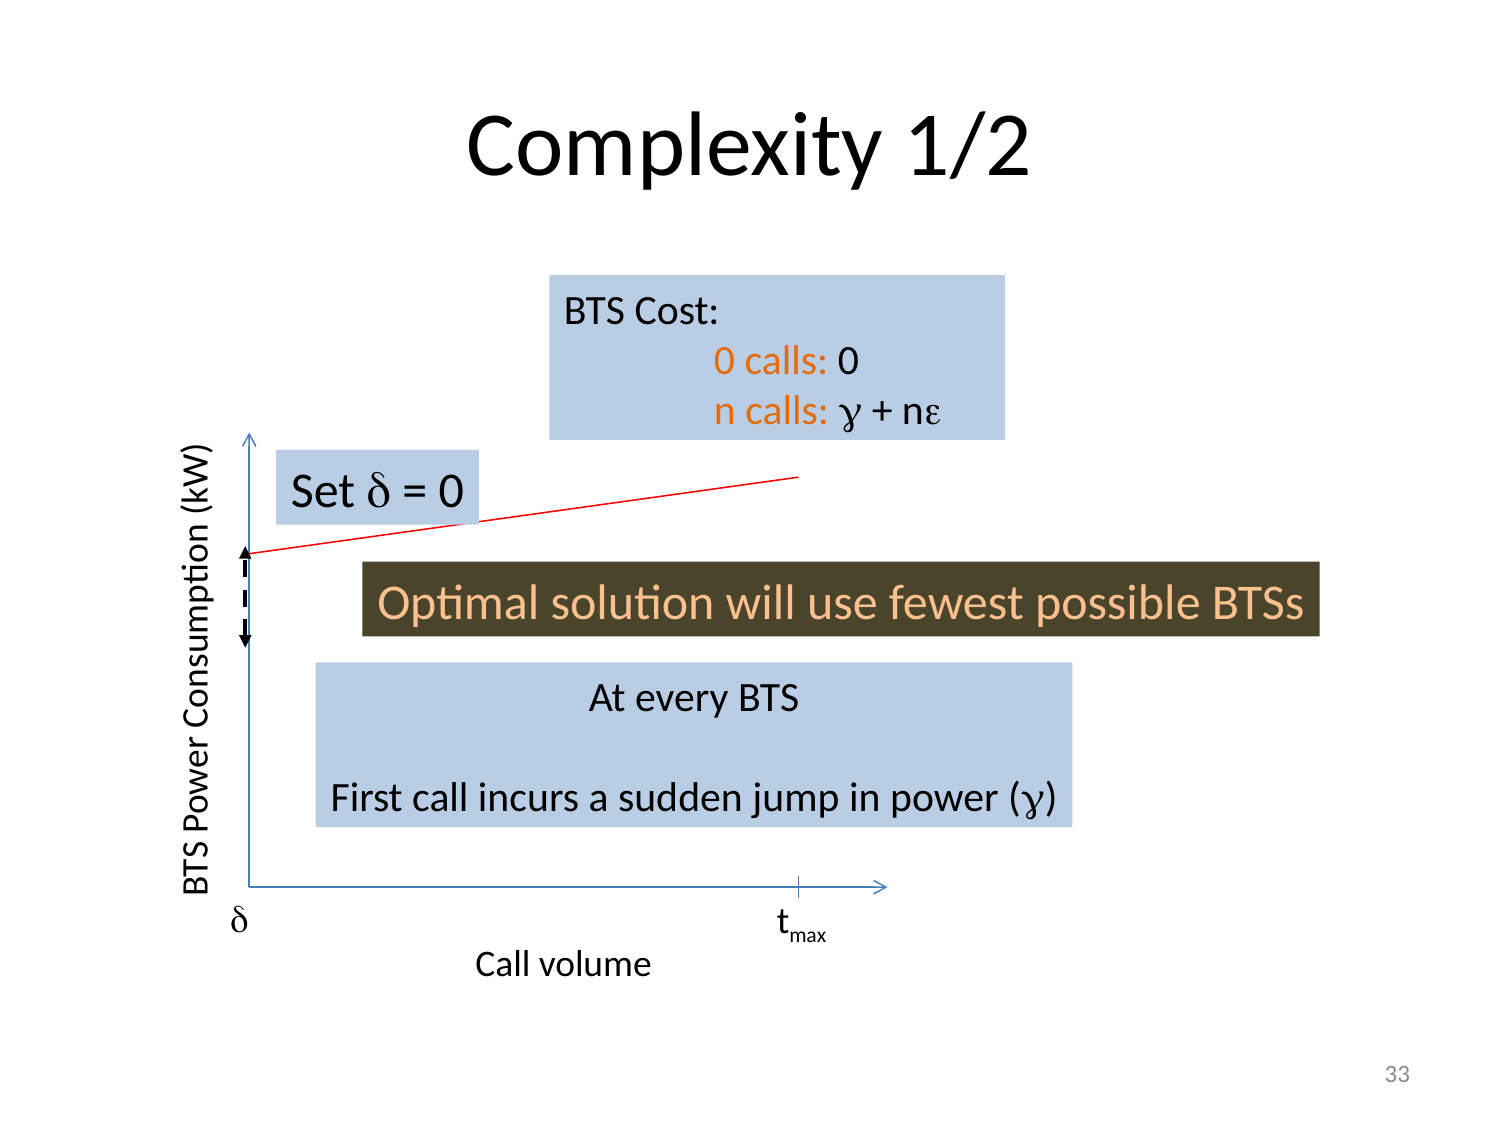

# Complexity 1/2

BTS Cost:
	0 calls: 0
	n calls: γ + nε

Set δ = 0
Optimal solution will use fewest possible BTSs
BTS Power Consumption (kW)
At every BTS

First call incurs a sudden jump in power (γ)
δ
tmax
Call volume
33